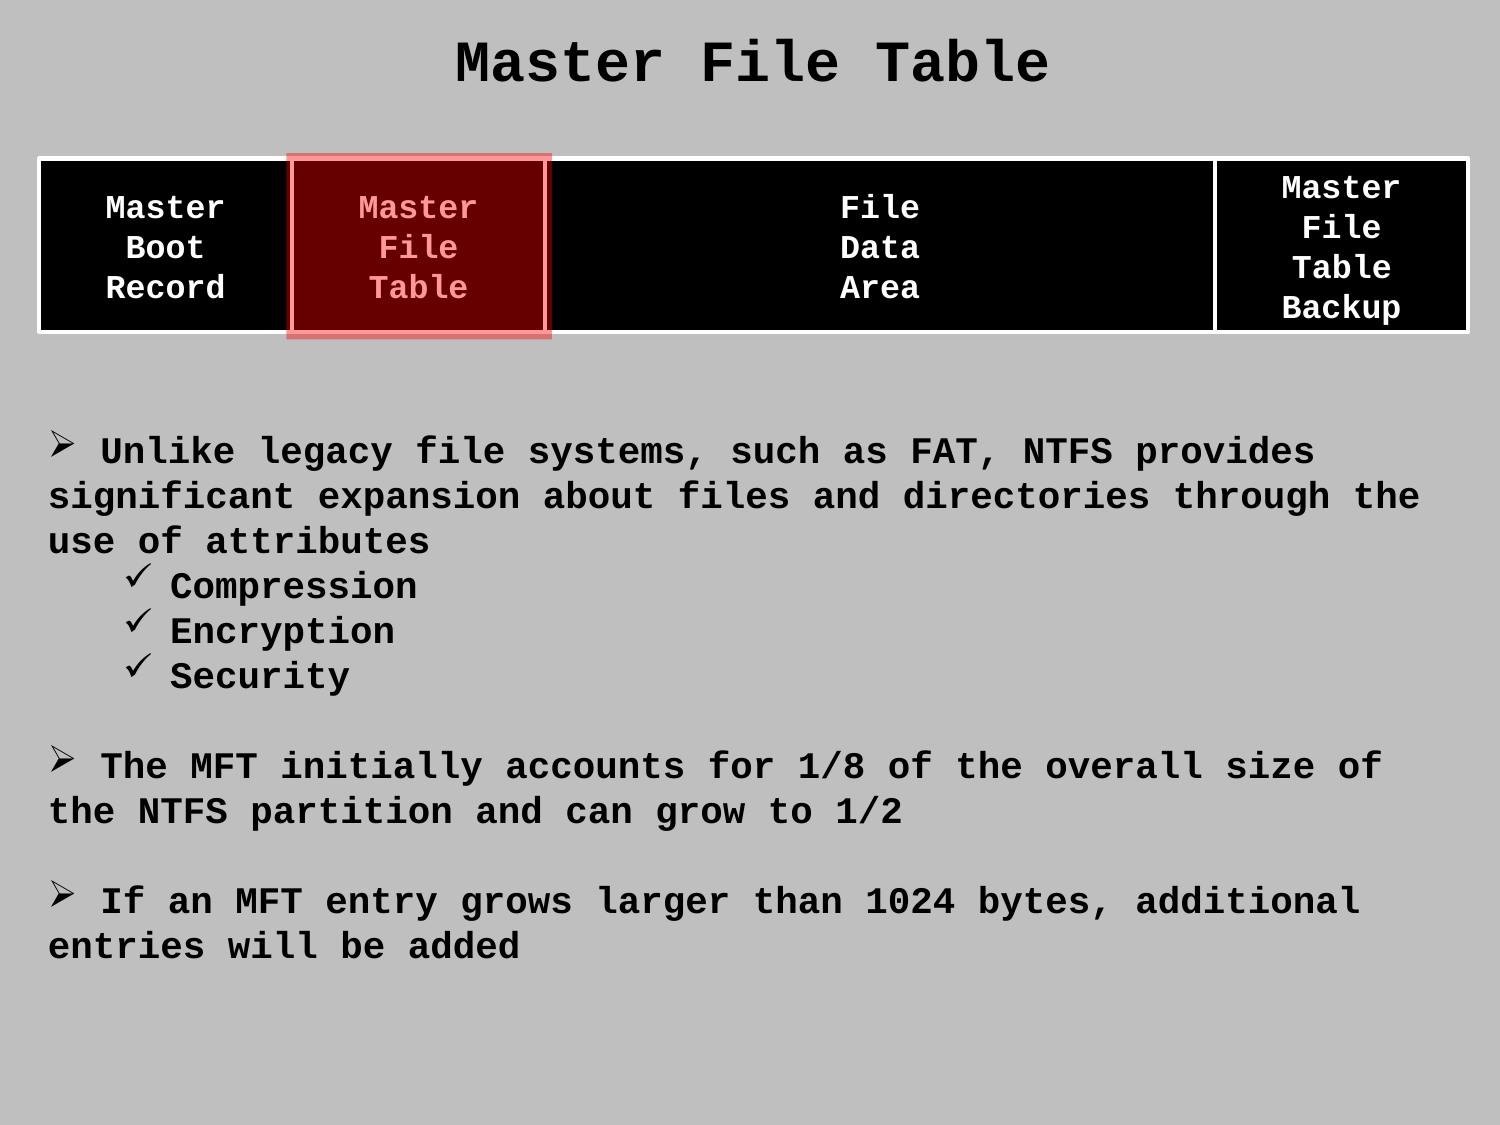

Master File Table

Master
Boot
Record
Master
File
Table
File
Data
Area
Master
File
Table
Backup
 Unlike legacy file systems, such as FAT, NTFS provides significant expansion about files and directories through the use of attributes
Compression
Encryption
Security

 The MFT initially accounts for 1/8 of the overall size of the NTFS partition and can grow to 1/2

 If an MFT entry grows larger than 1024 bytes, additional entries will be added